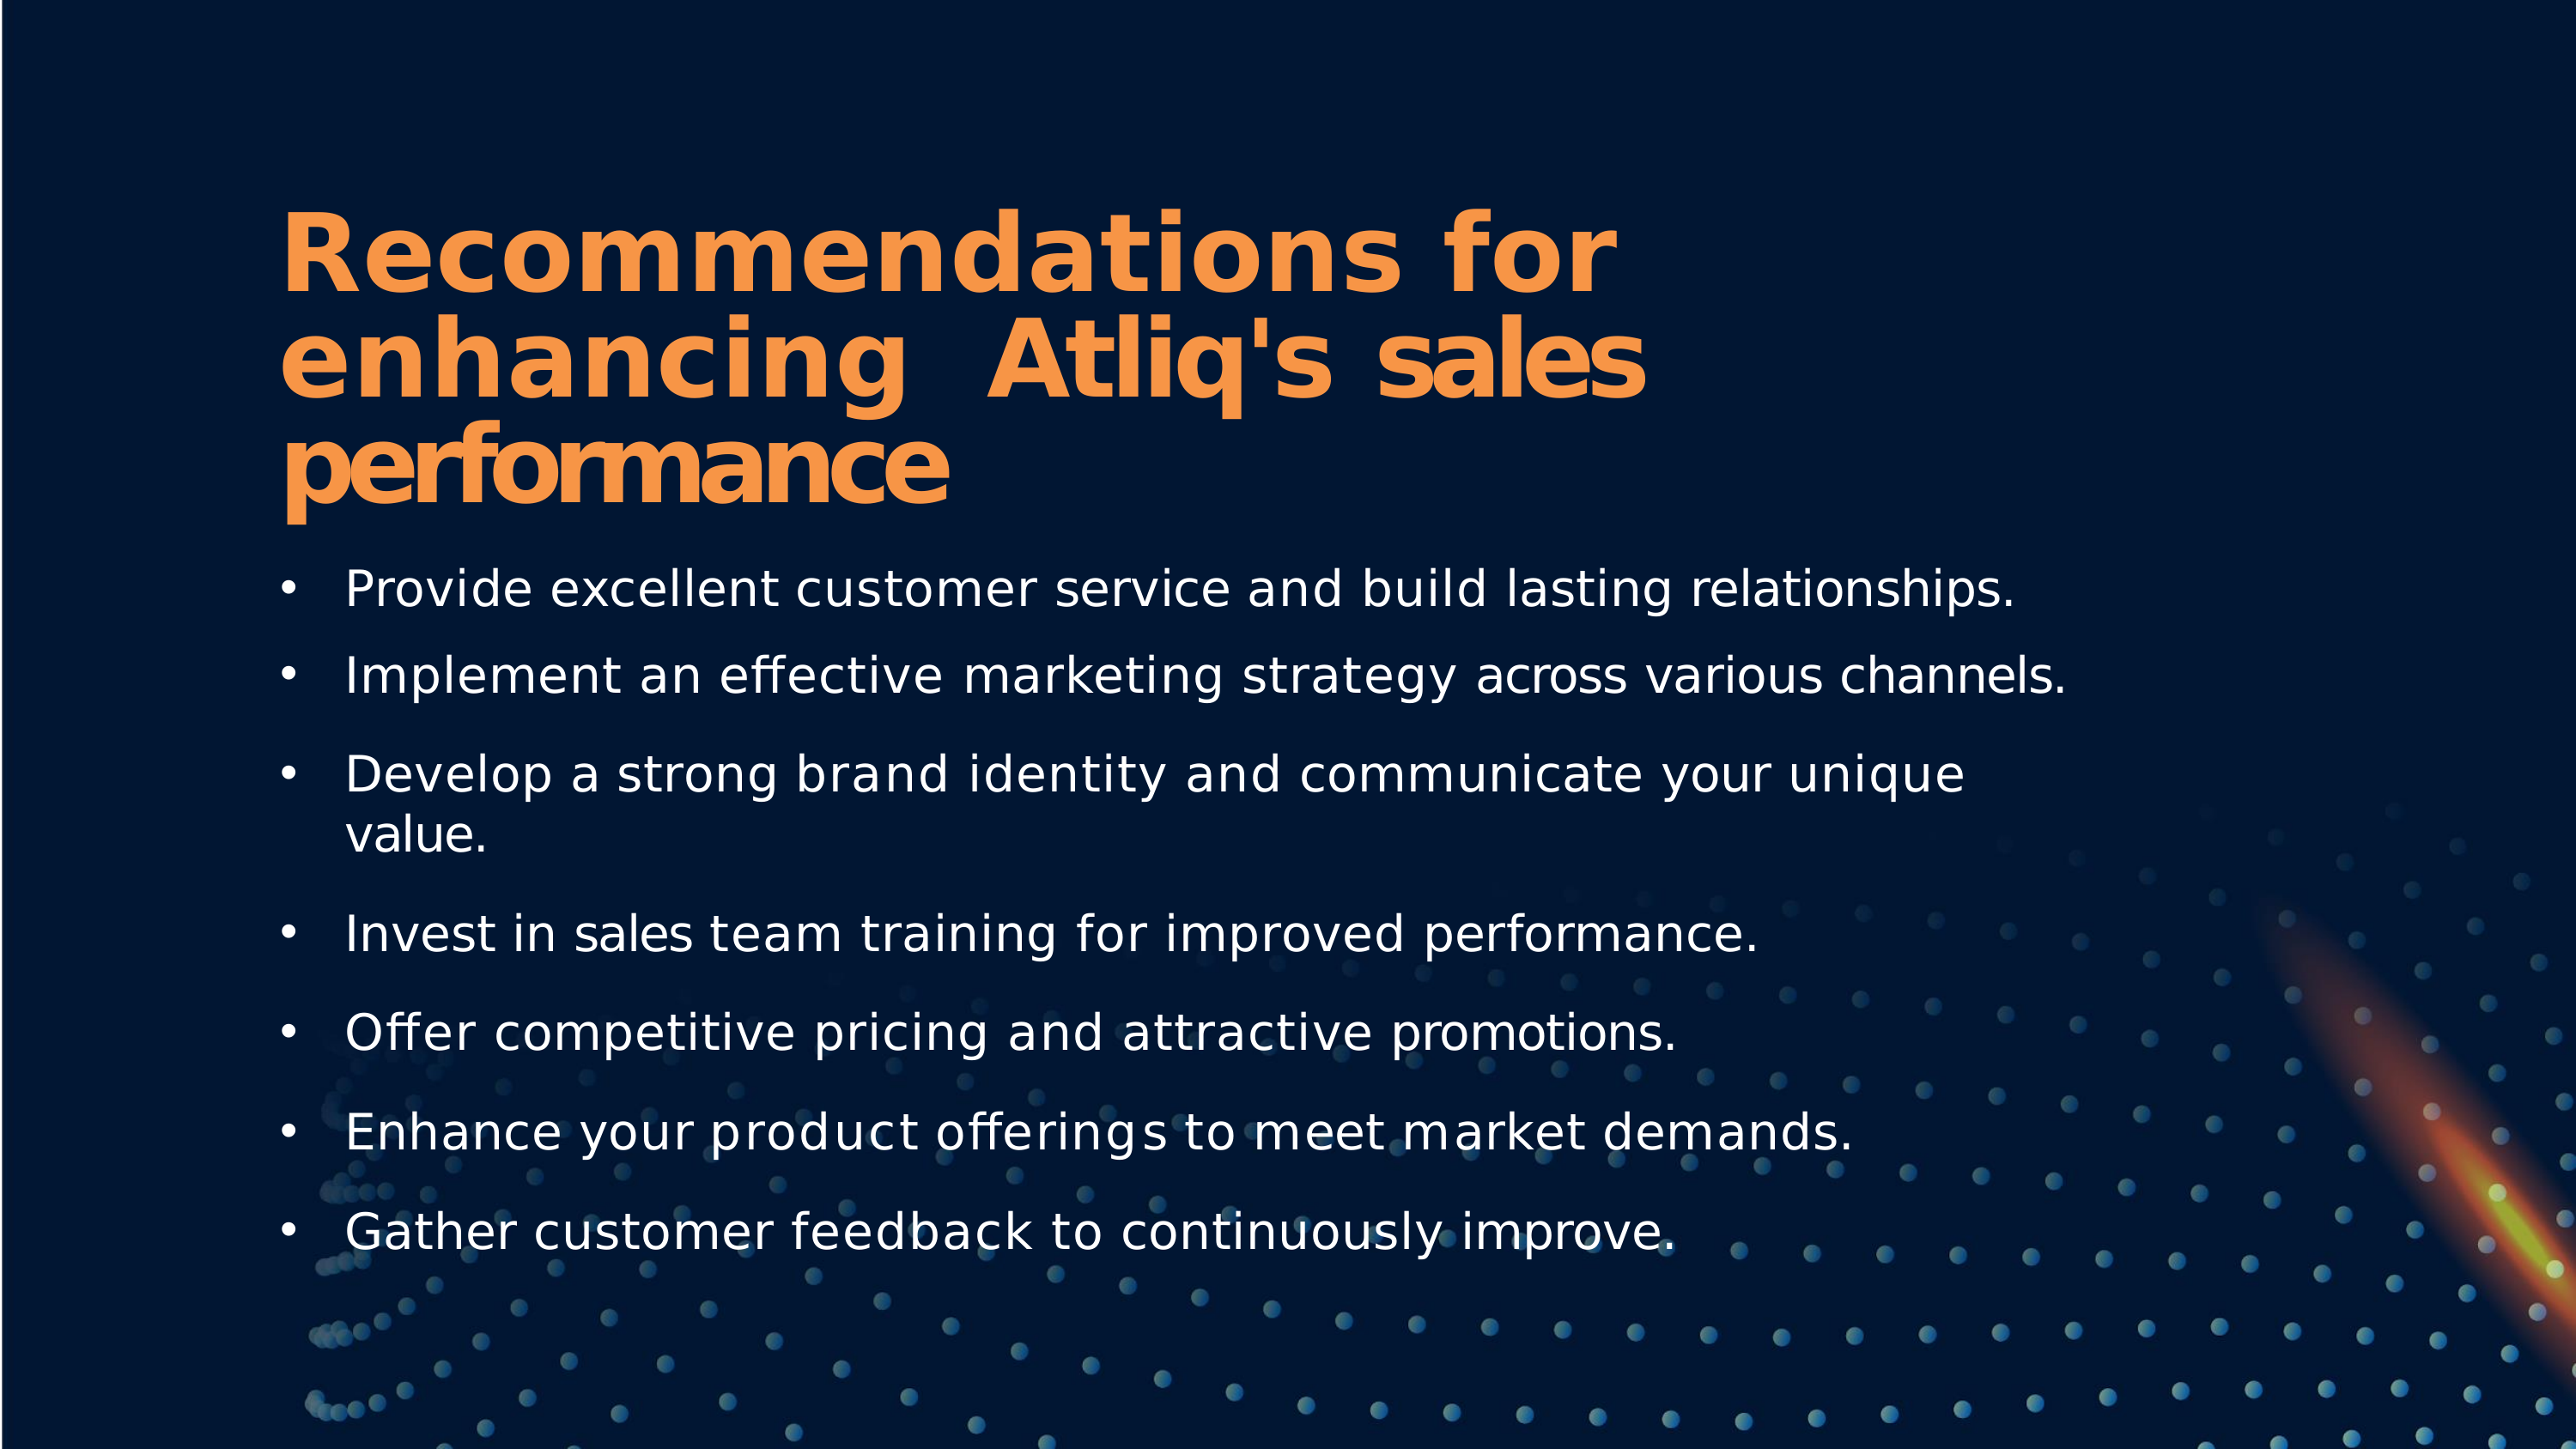

# Recommendations for enhancing  Atliq's sales	performance
Provide excellent customer service and build lasting relationships.
Implement an effective marketing strategy across various channels.
Develop a strong brand identity and communicate your unique value.
Invest in sales team training for improved performance.
Offer competitive pricing and attractive promotions.
Enhance your product offerings to meet market demands.
Gather customer feedback to continuously improve.